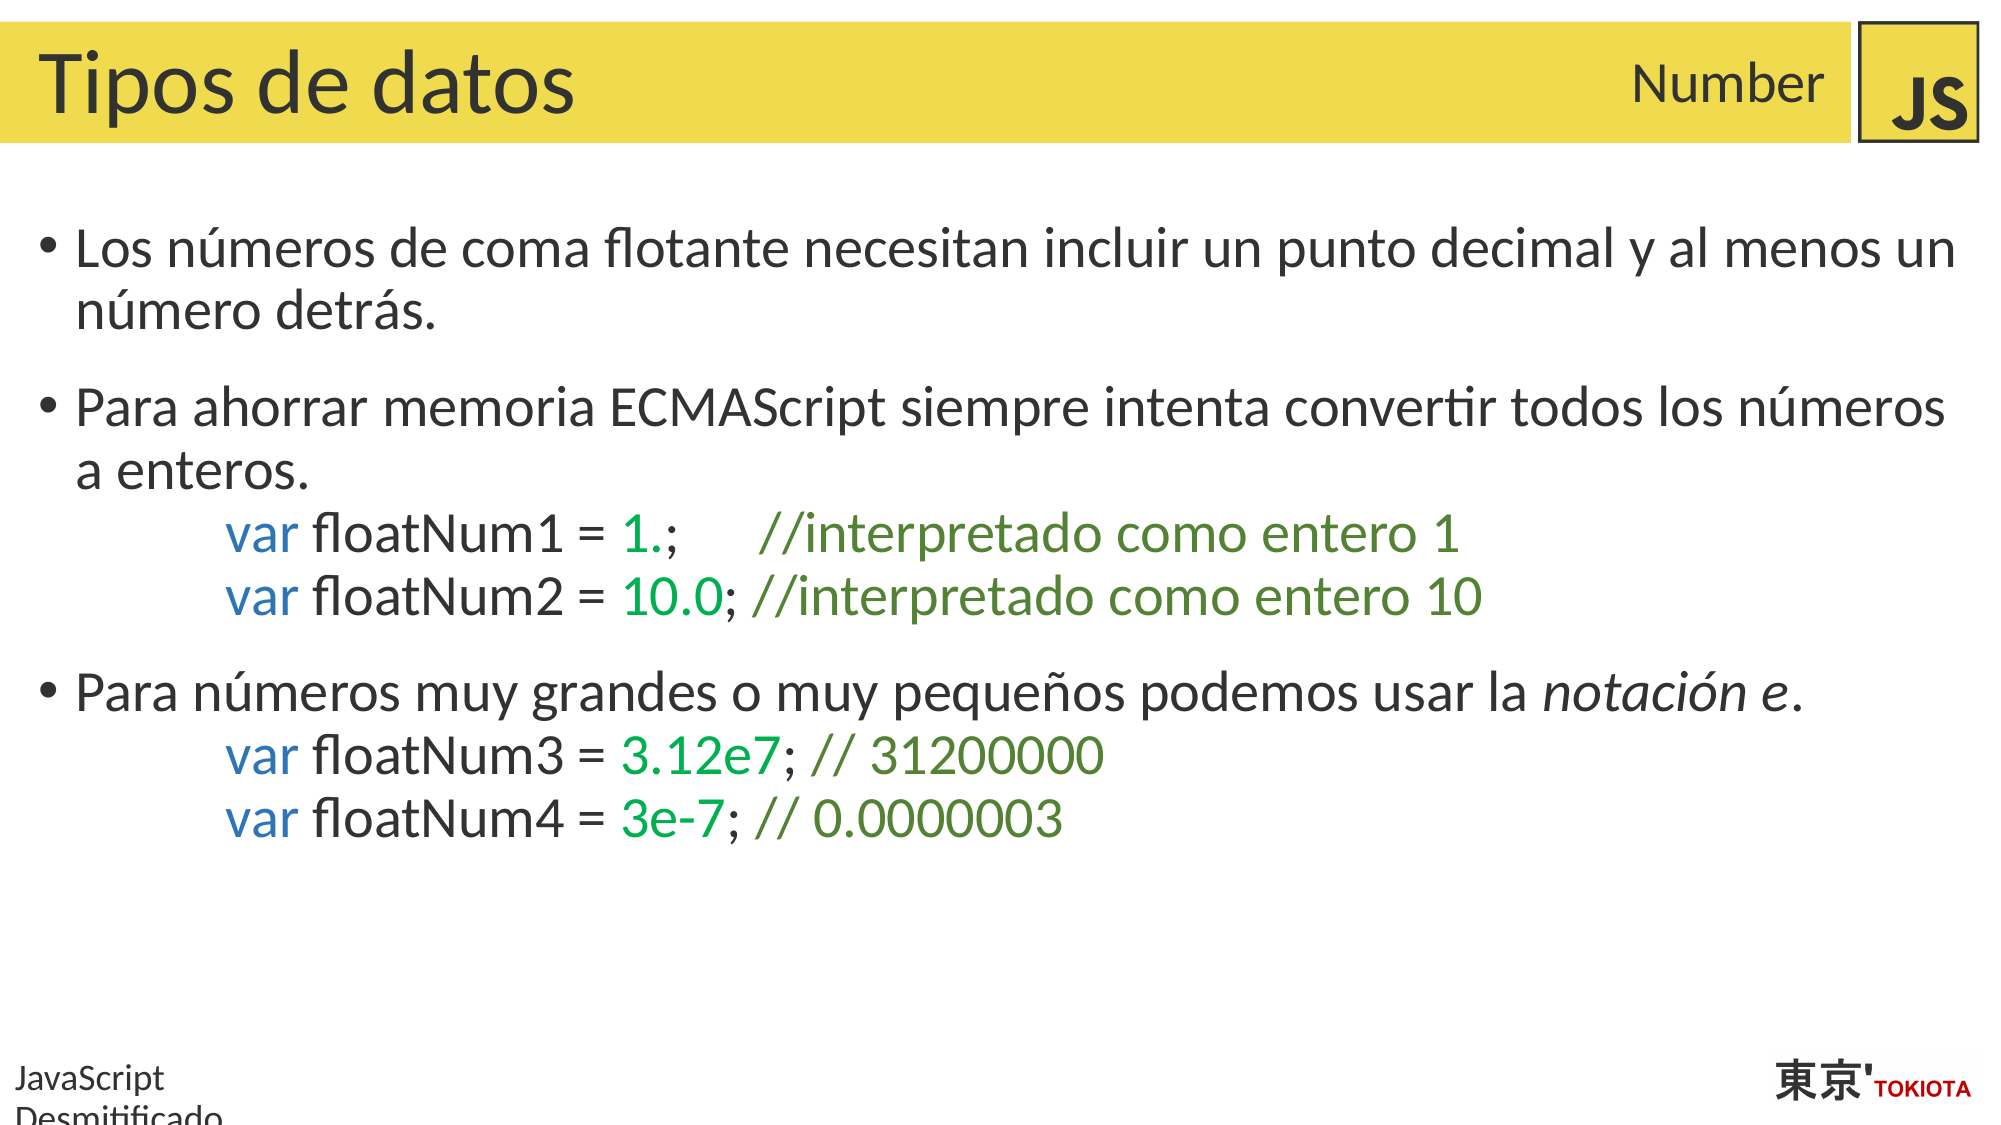

# Tipos de datos
Number
Los números de coma flotante necesitan incluir un punto decimal y al menos un número detrás.
Para ahorrar memoria ECMAScript siempre intenta convertir todos los números a enteros.
	var floatNum1 = 1.;      //interpretado como entero 1
	var floatNum2 = 10.0; //interpretado como entero 10
Para números muy grandes o muy pequeños podemos usar la notación e.
	var floatNum3 = 3.12e7; // 31200000
	var floatNum4 = 3e-7; // 0.0000003